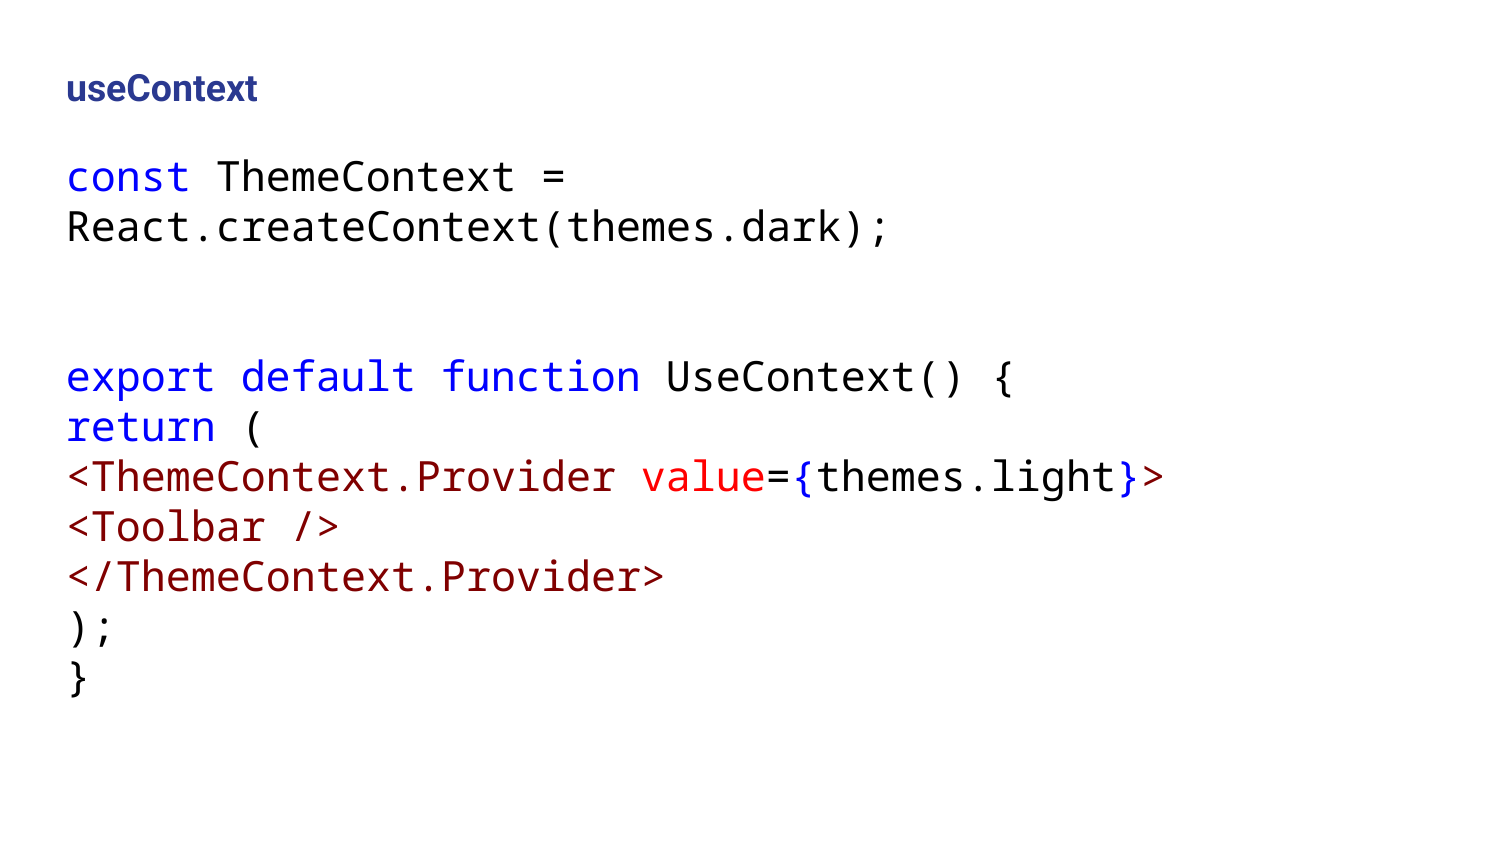

# useContext
const ThemeContext = React.createContext(themes.dark);
export default function UseContext() {
return (
<ThemeContext.Provider value={themes.light}>
<Toolbar />
</ThemeContext.Provider>
);
}